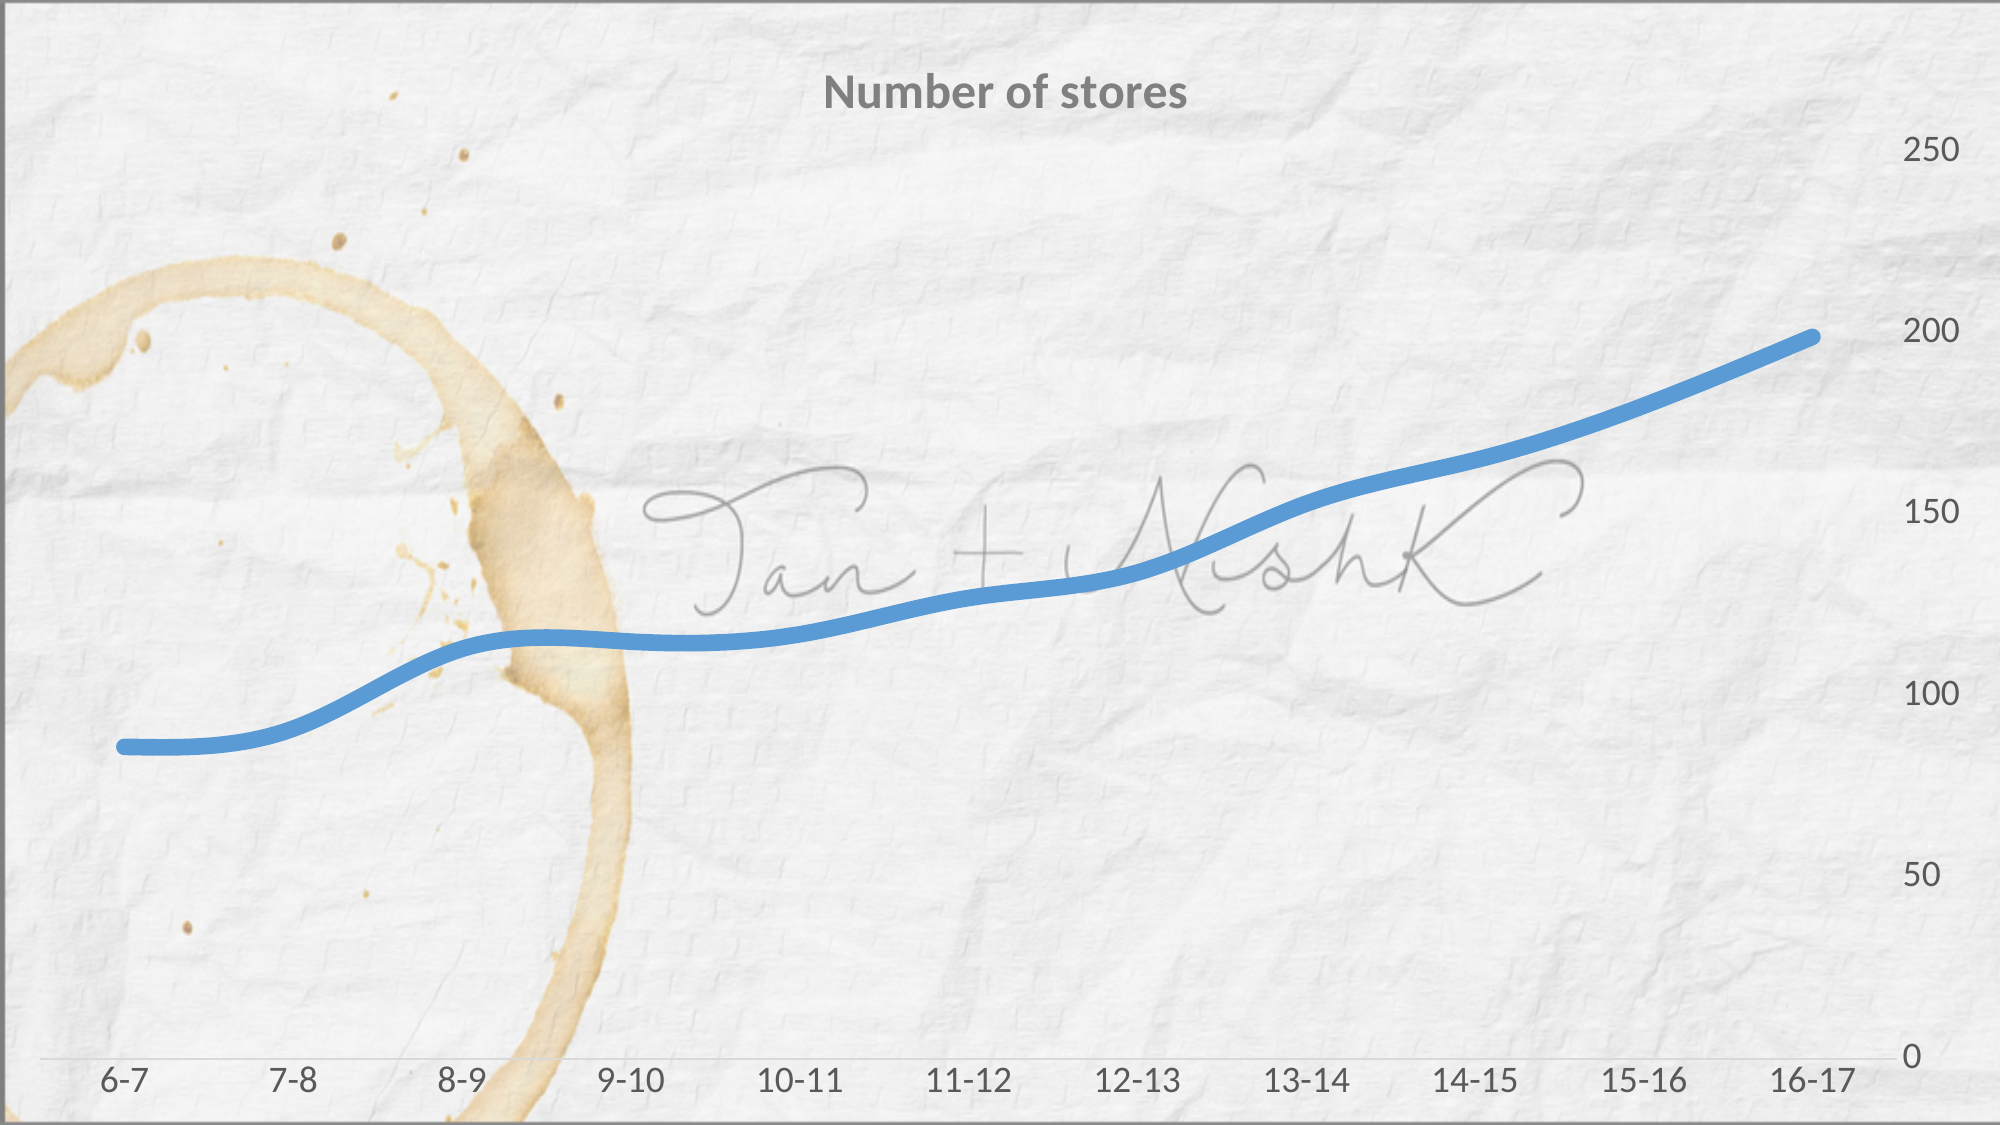

### Chart: Number of stores

| Category |  |
|---|---|
| 16-17 | 199.0 |
| 15-16 | 180.0 |
| 14-15 | 165.0 |
| 13-14 | 153.0 |
| 12-13 | 134.0 |
| 11-12 | 127.0 |
| 10-11 | 117.0 |
| 9-10 | 115.0 |
| 8-9 | 113.0 |
| 7-8 | 91.0 |
| 6-7 | 86.0 |